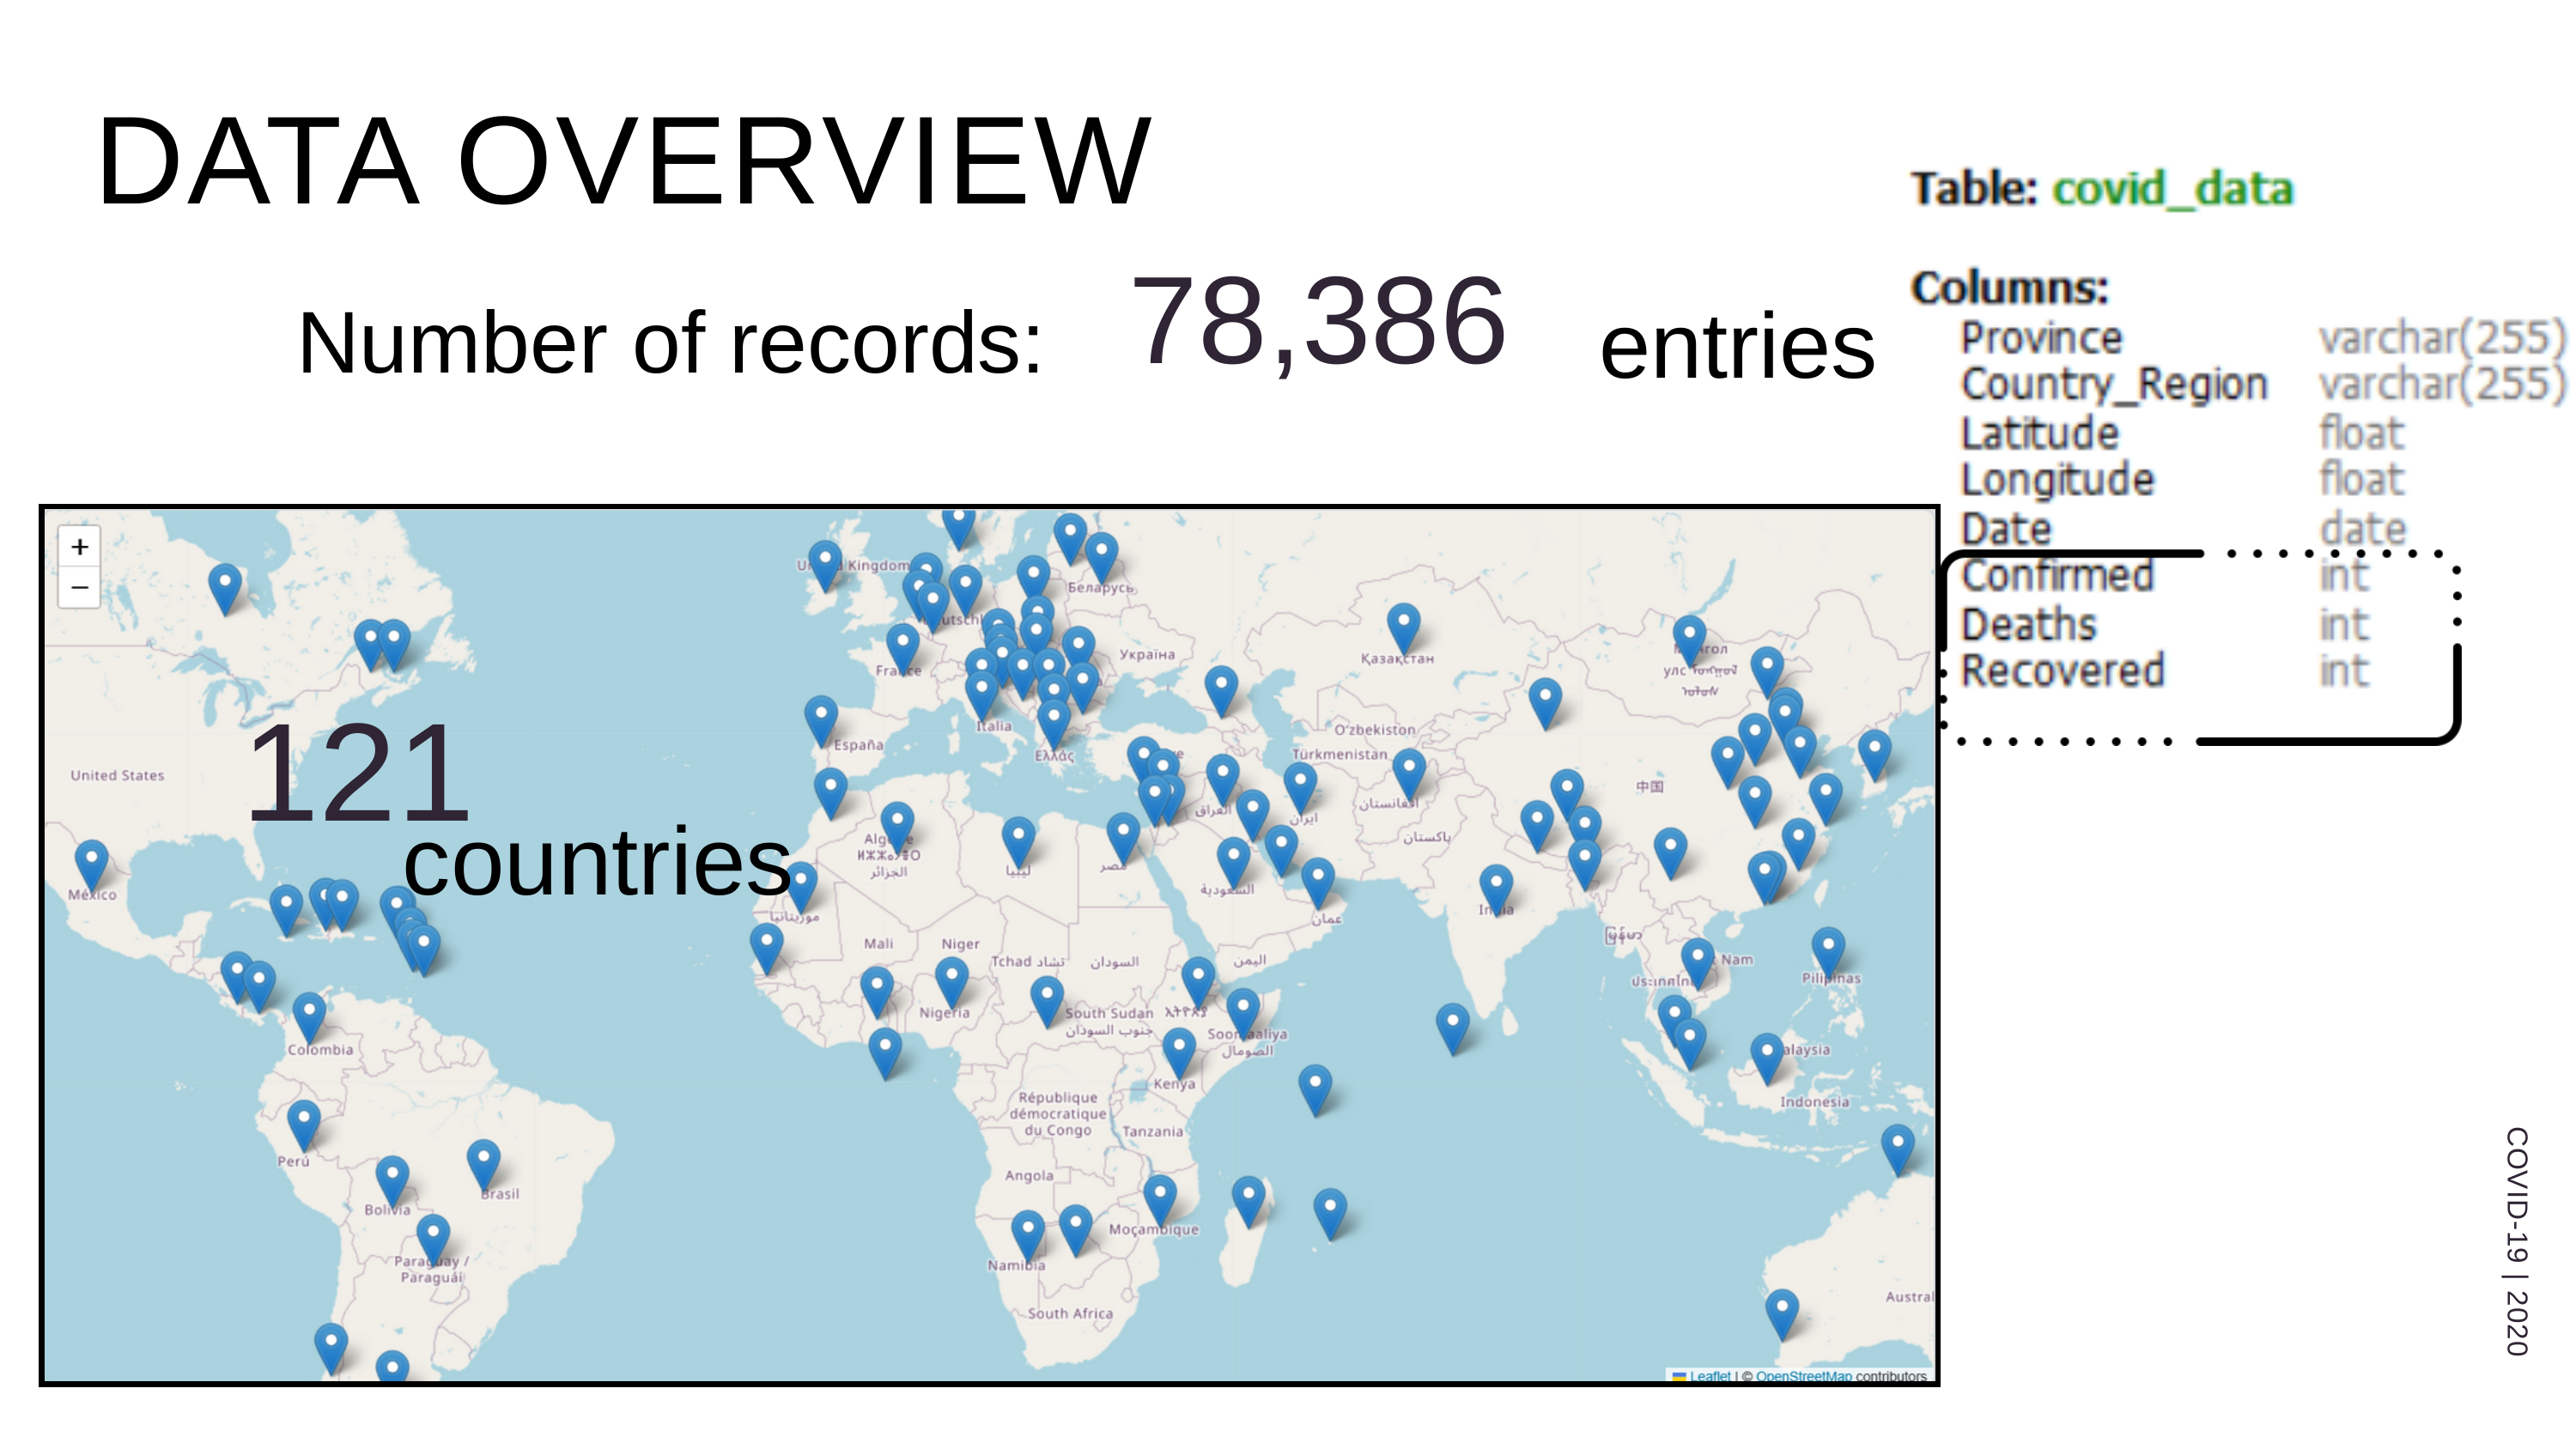

DATA OVERVIEW

78,386
 entries
Number of records:

121
countries
COVID-19 | 2020